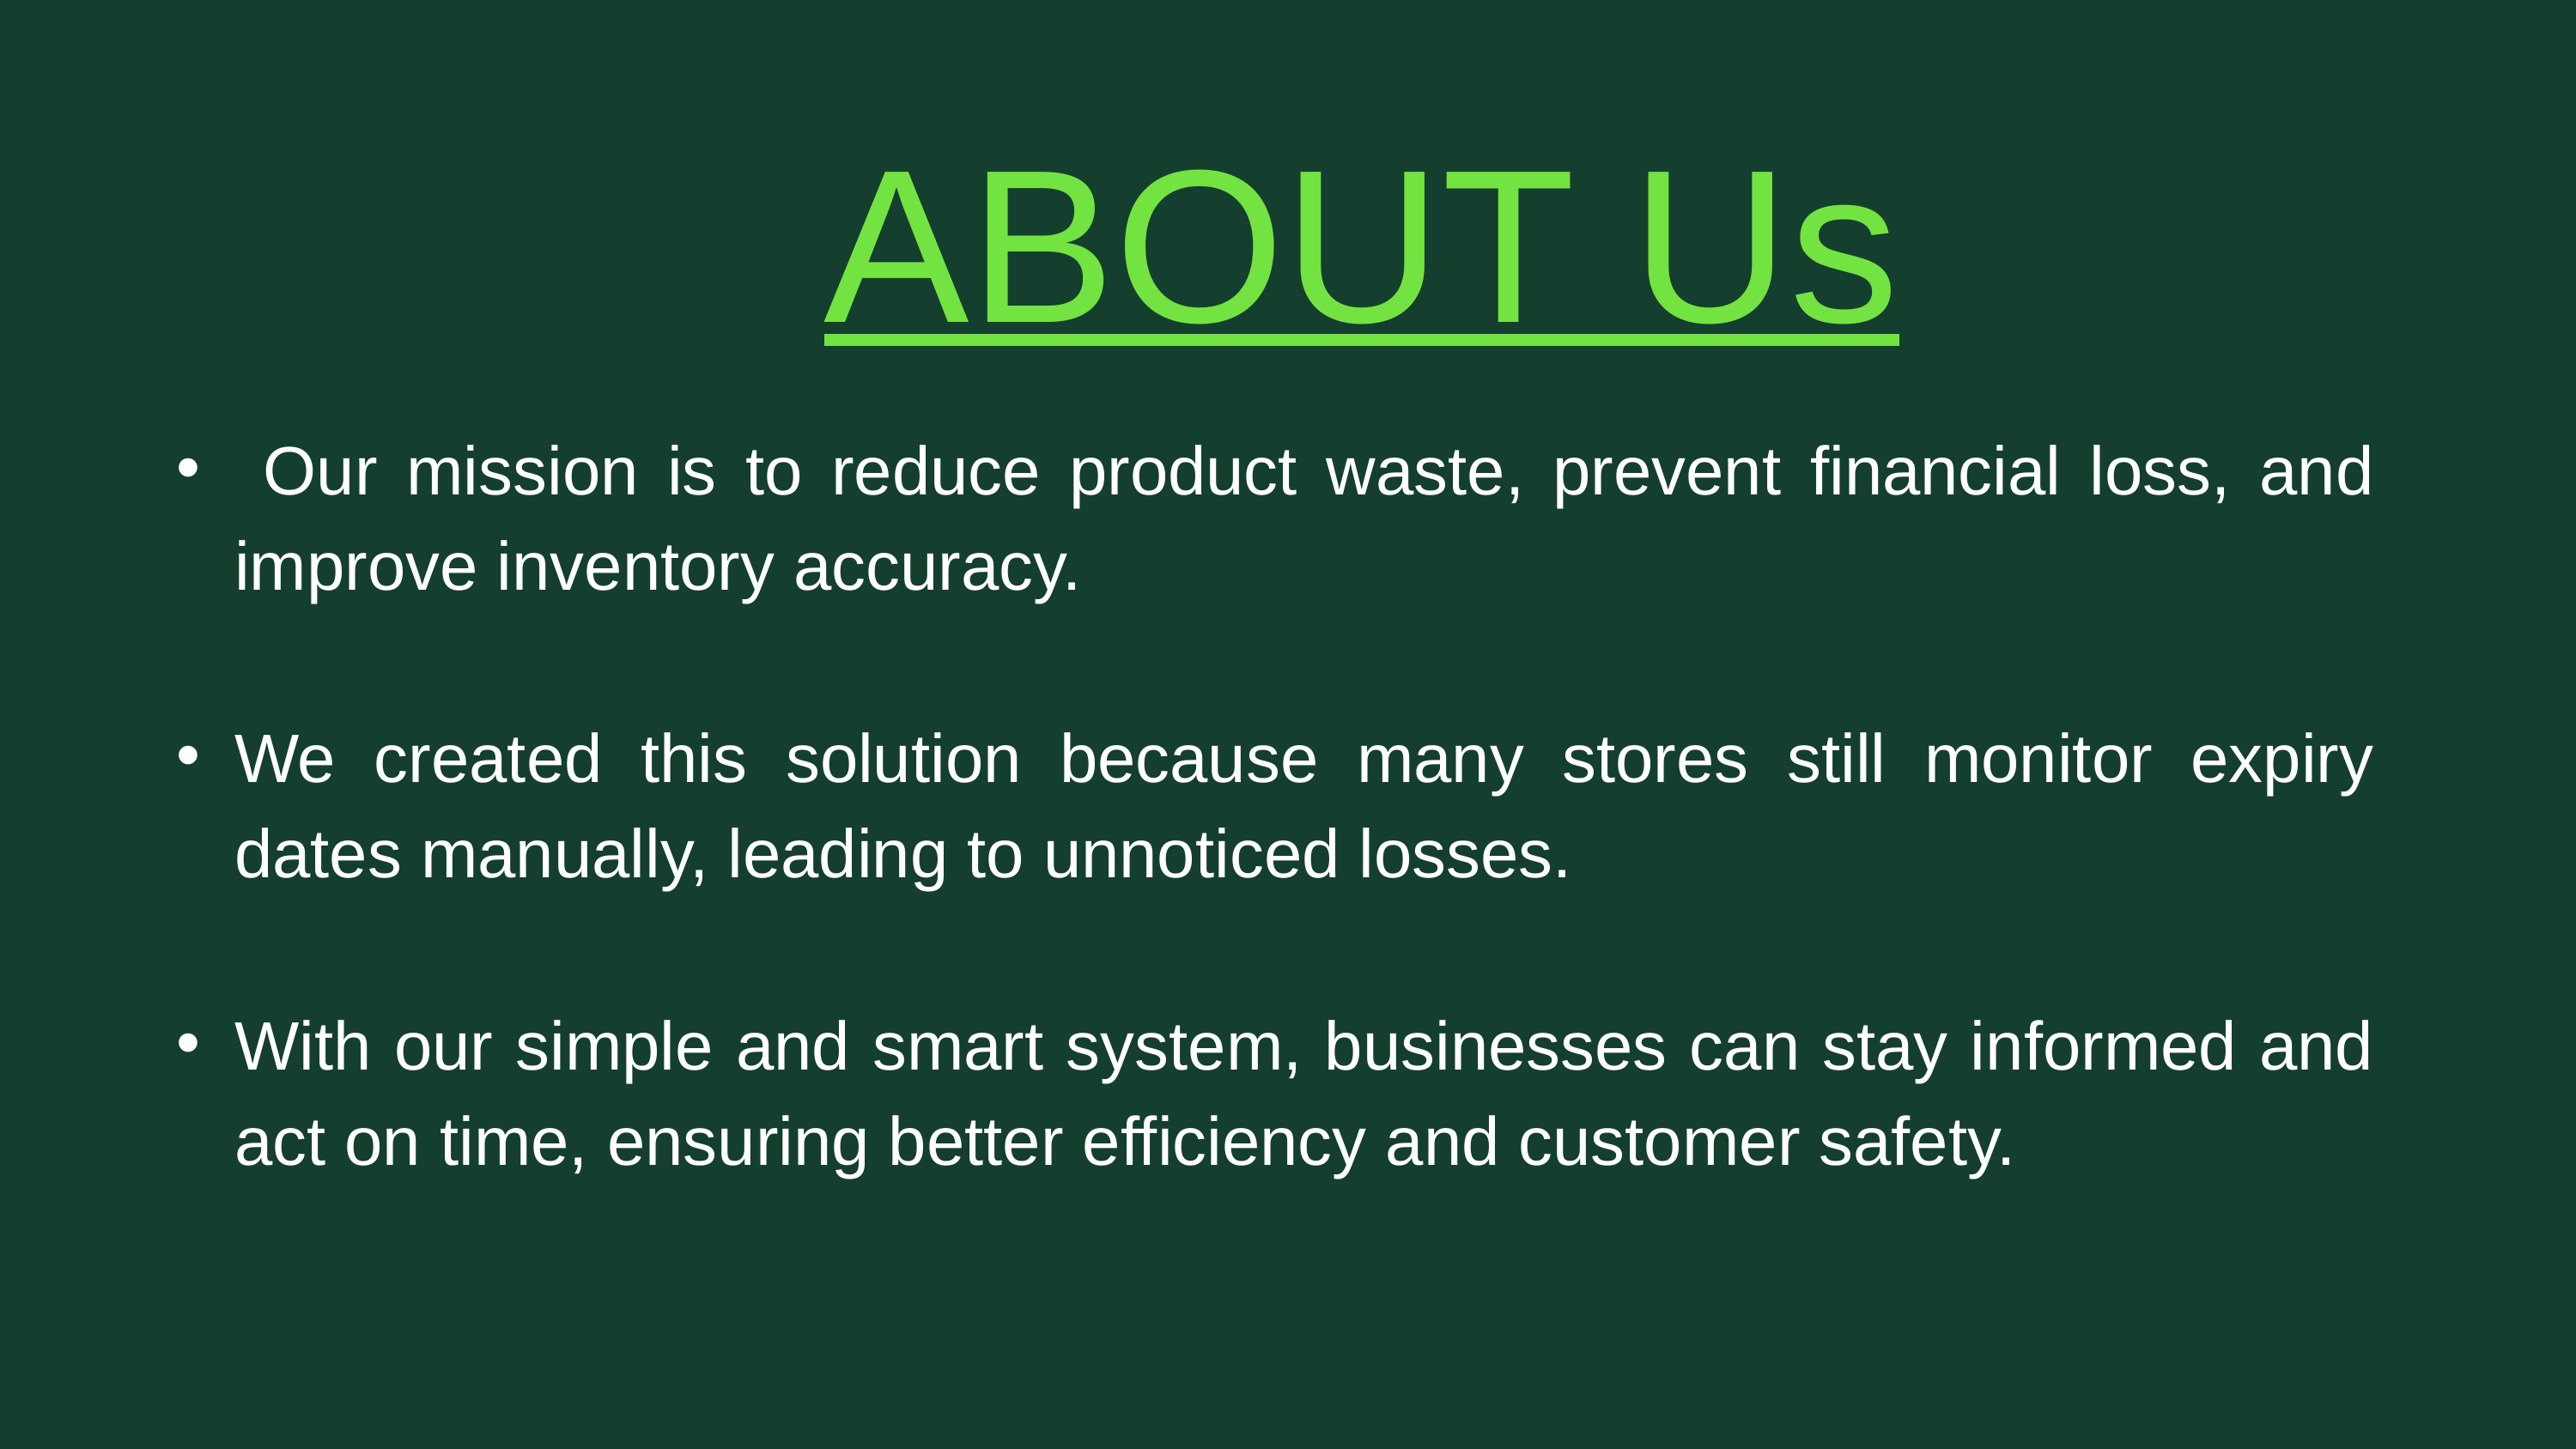

ABOUT Us

 Our mission is to reduce product waste, prevent financial loss, and improve inventory accuracy.

We created this solution because many stores still monitor expiry dates manually, leading to unnoticed losses.

With our simple and smart system, businesses can stay informed and act on time, ensuring better efficiency and customer safety.